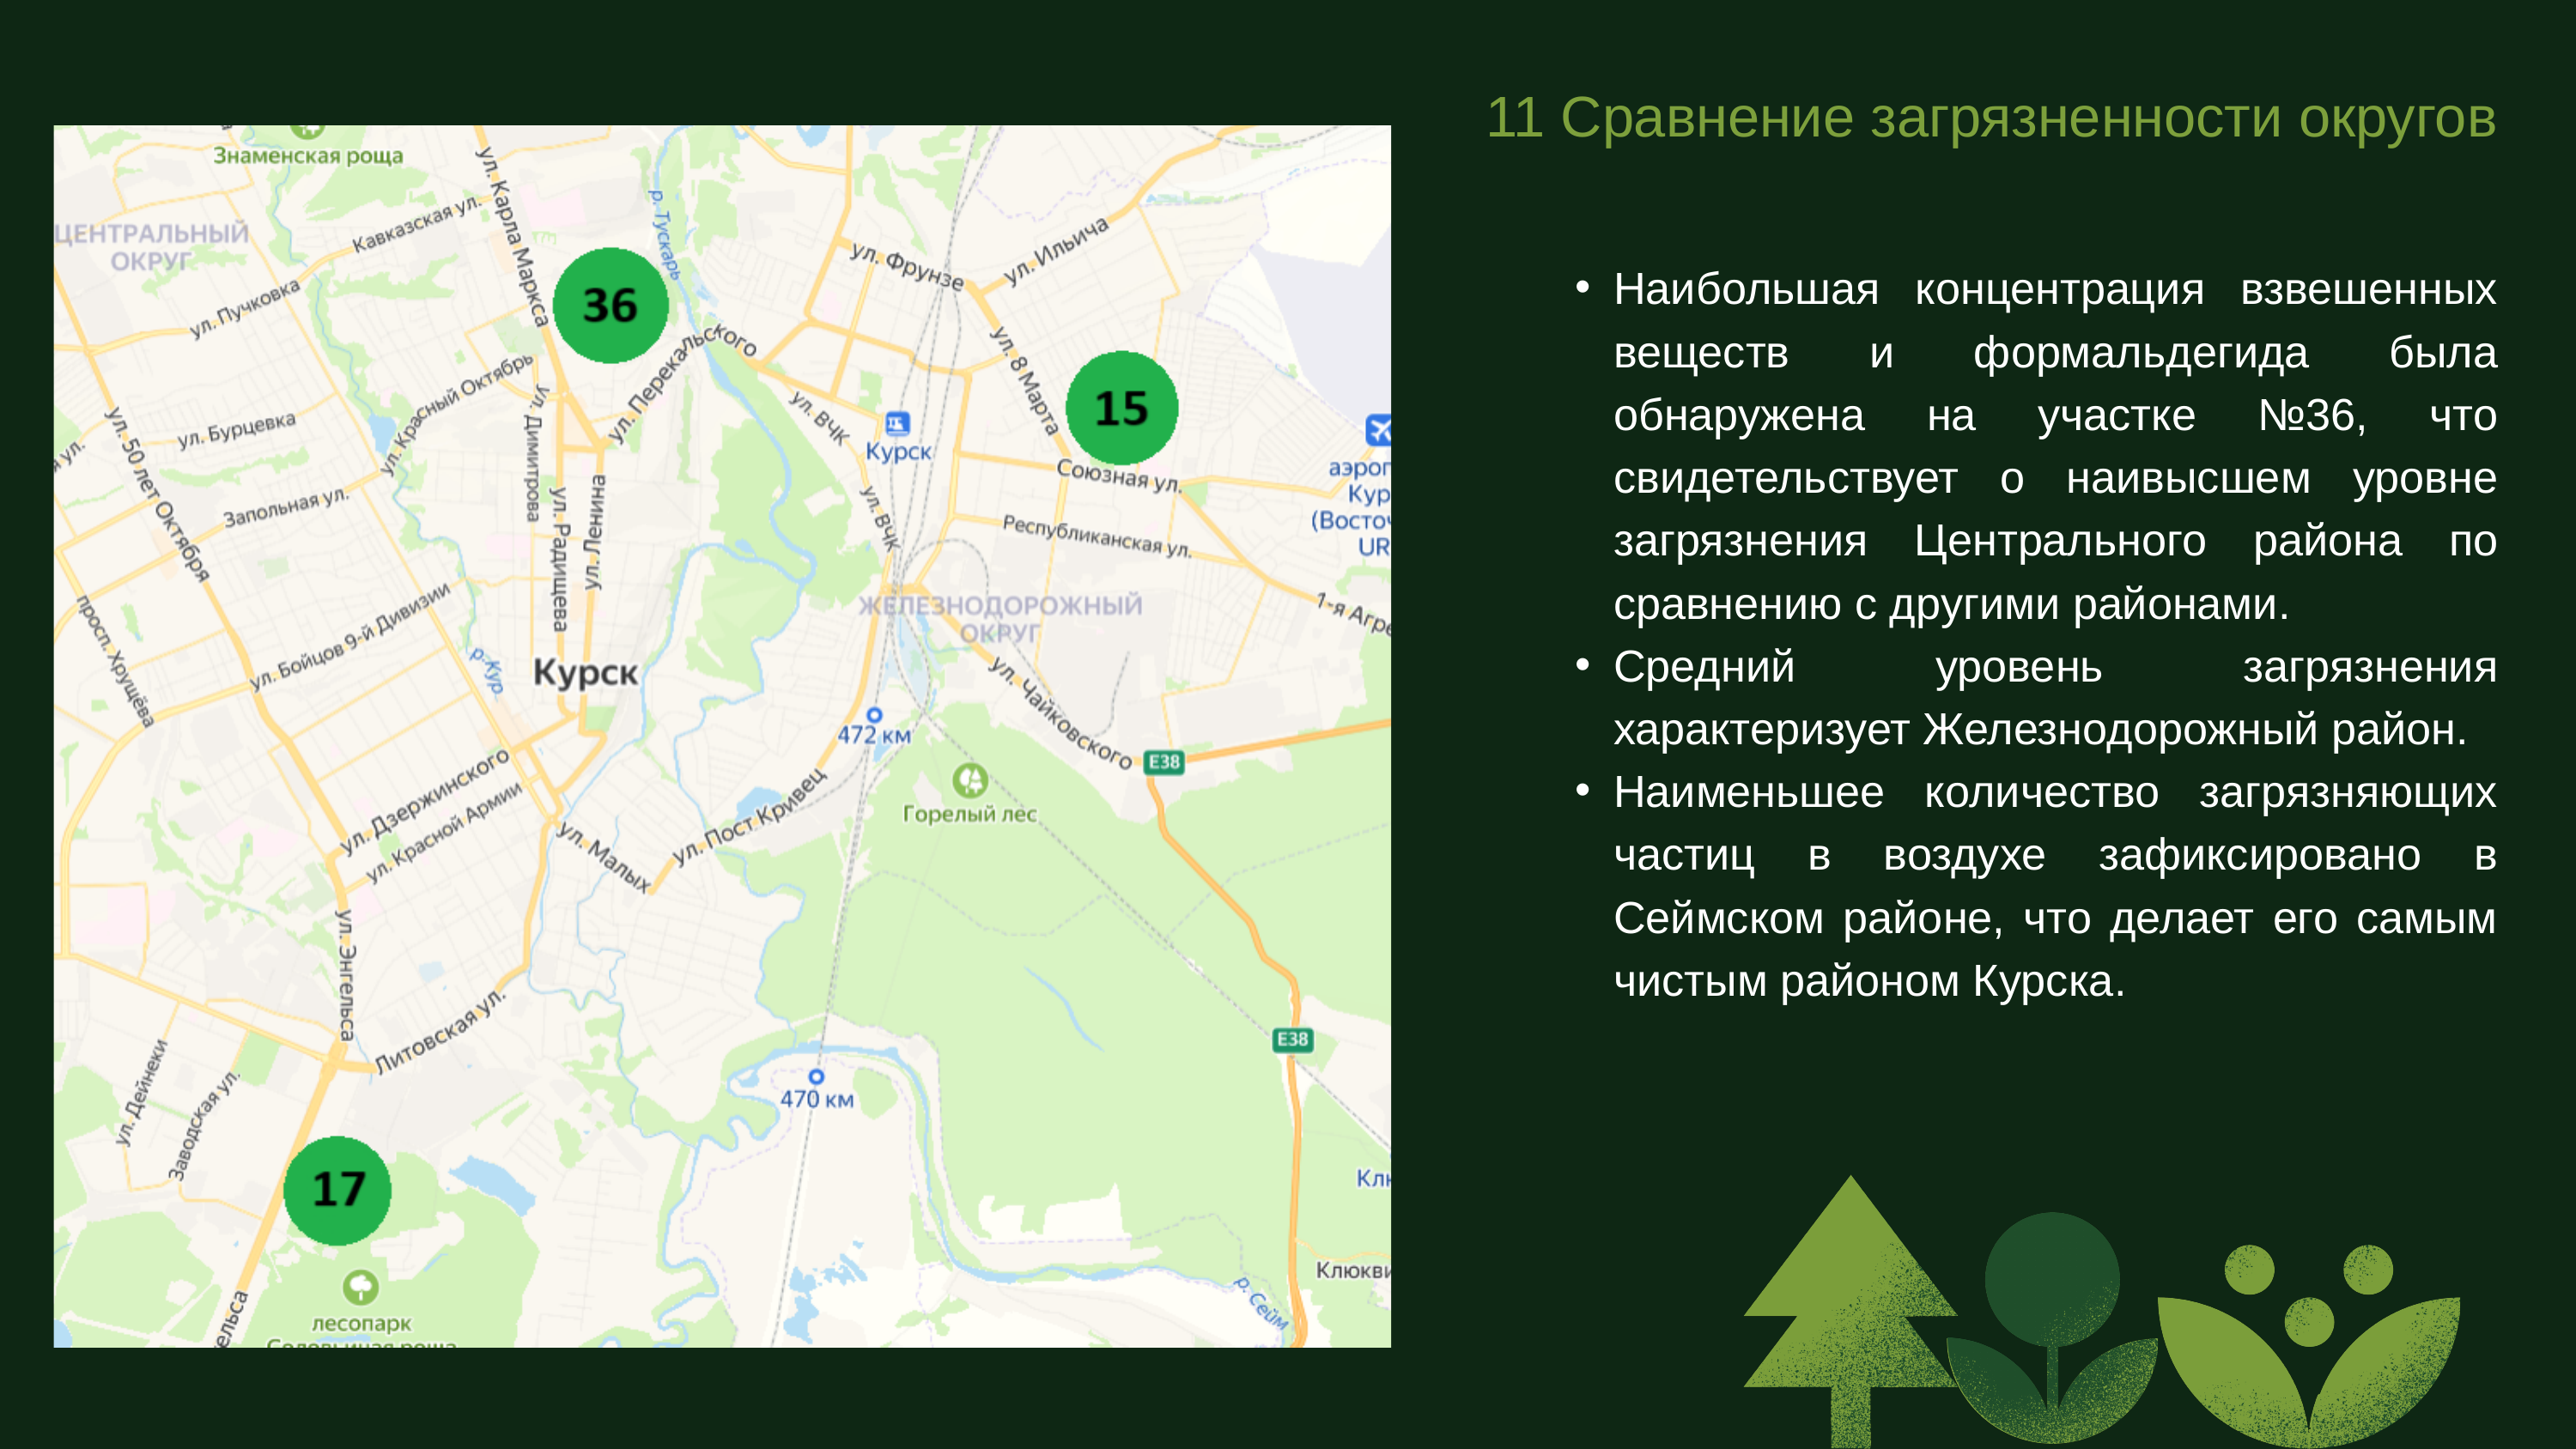

11 Сравнение загрязненности округов

Наибольшая концентрация взвешенных веществ и формальдегида была обнаружена на участке №36, что свидетельствует о наивысшем уровне загрязнения Центрального района по сравнению с другими районами.
Средний уровень загрязнения характеризует Железнодорожный район.
Наименьшее количество загрязняющих частиц в воздухе зафиксировано в Сеймском районе, что делает его самым чистым районом Курска.